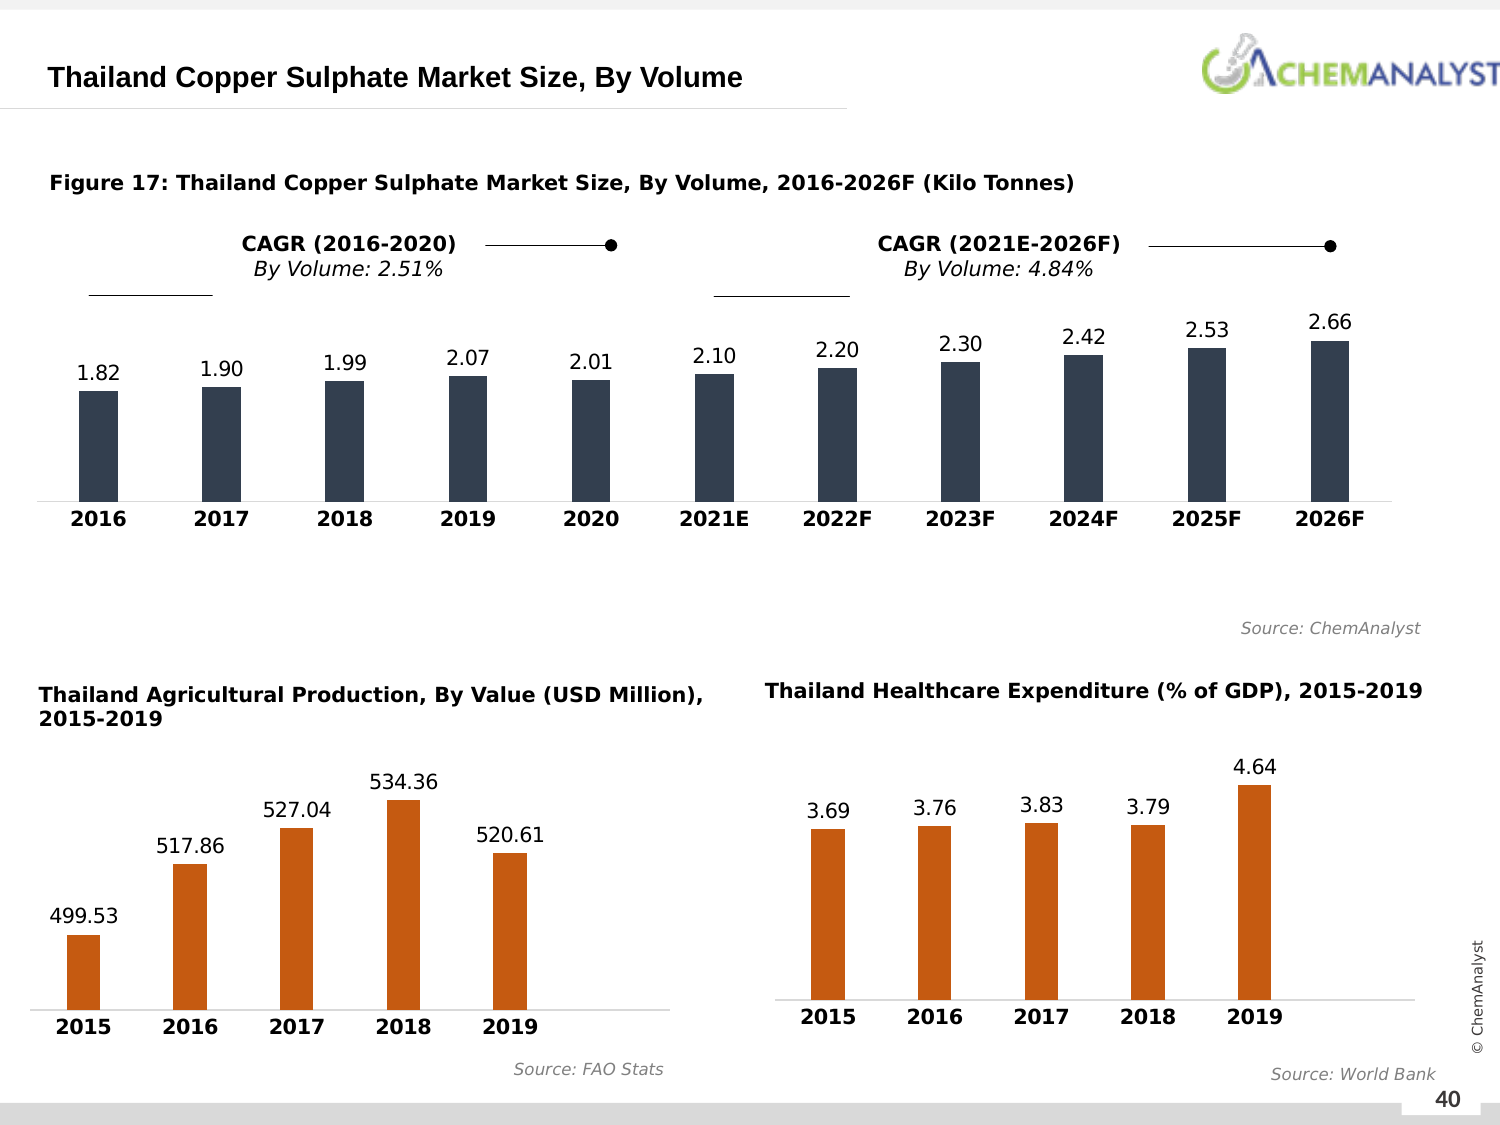

Thailand Copper Sulphate Market Size, By Volume
Figure 17: Thailand Copper Sulphate Market Size, By Volume, 2016-2026F (Kilo Tonnes)
CAGR (2016-2020)
By Volume: 2.51%
CAGR (2021E-2026F)
By Volume: 4.84%

### Chart

| Category | By Volume (MMTPA) |
|---|---|
| 2016 | 1.82 |
| 2017 | 1.9 |
| 2018 | 1.99 |
| 2019 | 2.07 |
| 2020 | 2.01 |
| 2021E | 2.1 |
| 2022F | 2.2 |
| 2023F | 2.3 |
| 2024F | 2.42 |
| 2025F | 2.53 |
| 2026F | 2.66 |
Source: ChemAnalyst
Thailand Healthcare Expenditure (% of GDP), 2015-2019
Thailand Agricultural Production, By Value (USD Million), 2015-2019

### Chart

| Category | Healthcare(%GDP) |
|---|---|
| 2015 | 3.688 |
| 2016 | 3.763 |
| 2017 | 3.832 |
| 2018 | 3.793 |
| 2019 | 4.64 |
|  | None |

### Chart

| Category | Agricultural Production |
|---|---|
| 2015 | 499.53 |
| 2016 | 517.86 |
| 2017 | 527.04 |
| 2018 | 534.36 |
| 2019 | 520.61 |
|  | None |
Source: FAO Stats
Source: World Bank